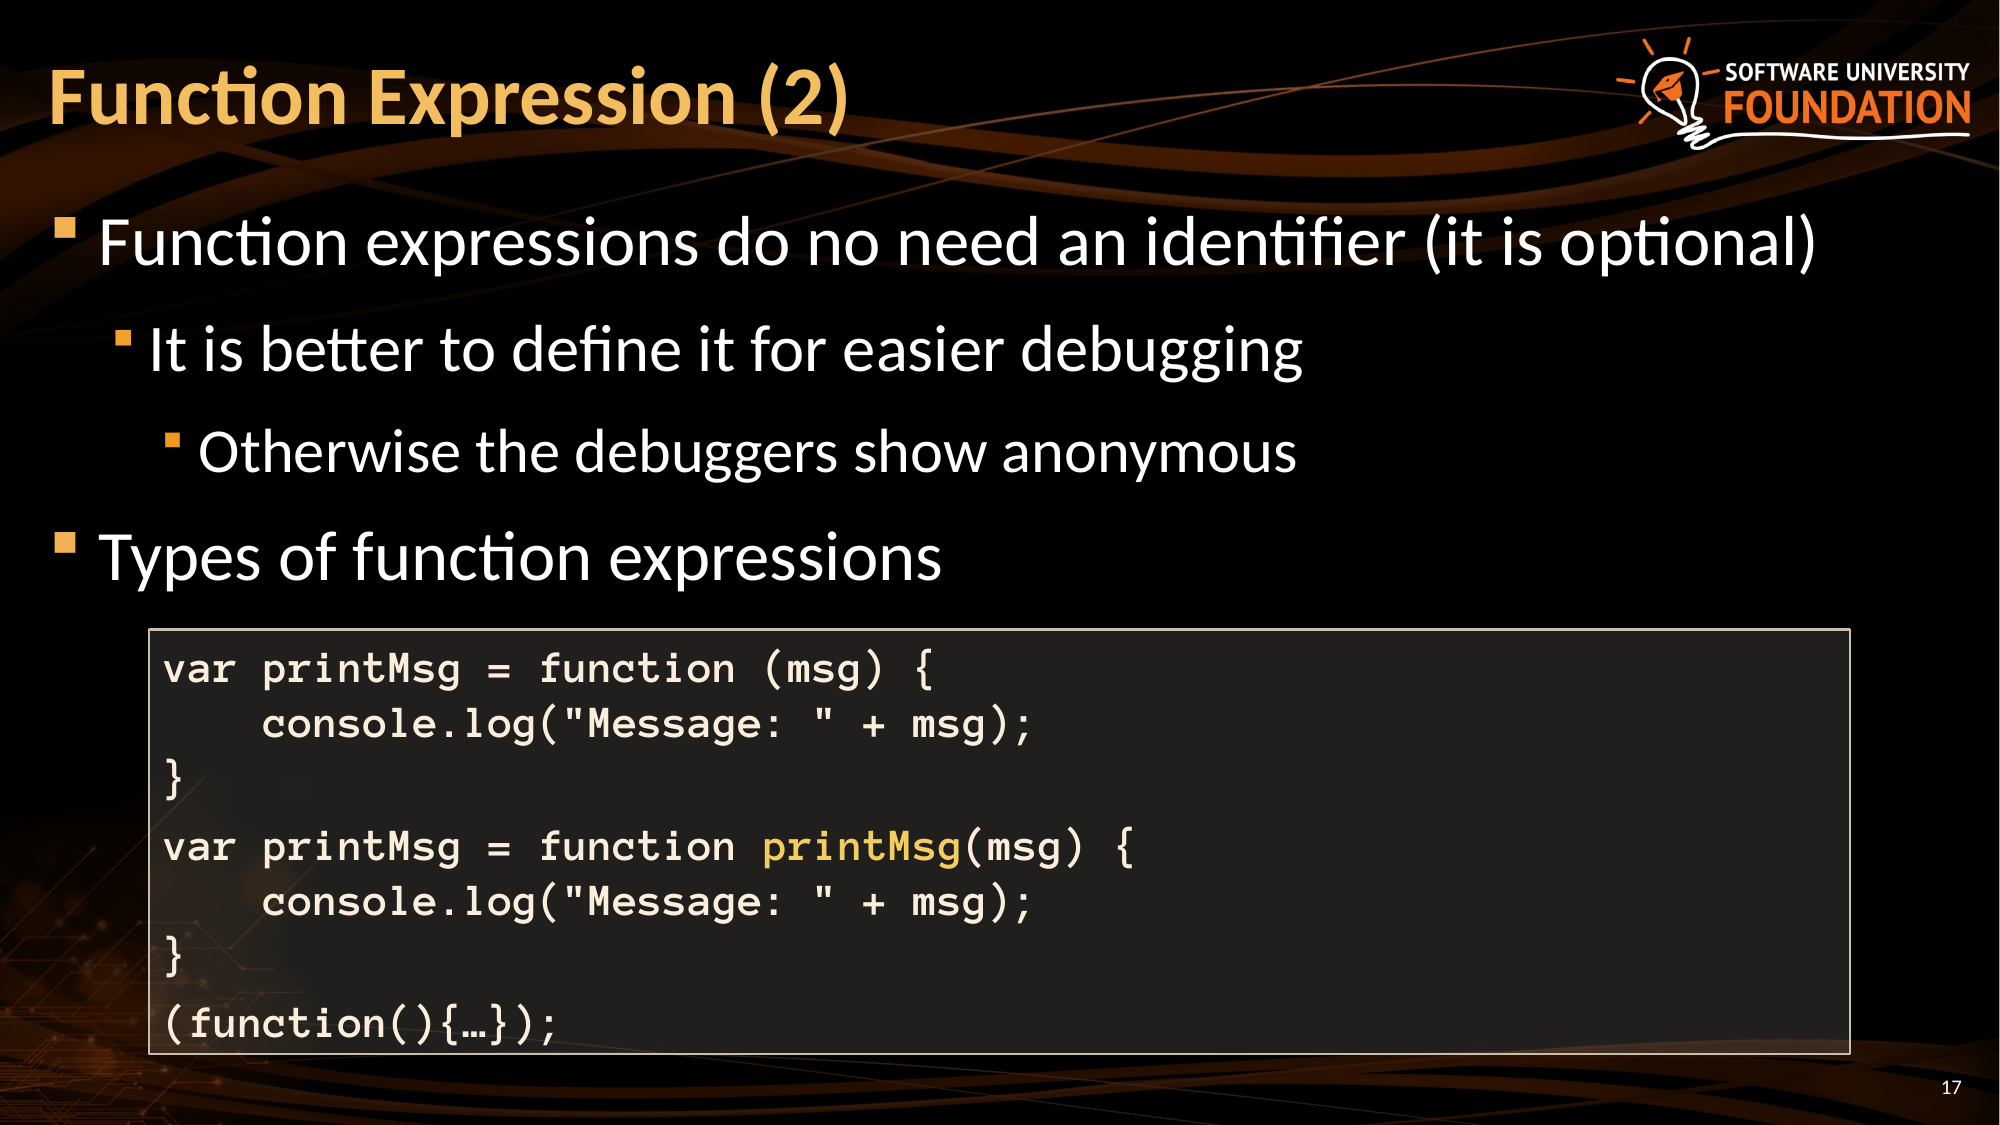

# Function Expression (2)
Function expressions do no need an identifier (it is optional)
It is better to define it for easier debugging
Otherwise the debuggers show anonymous
Types of function expressions
var printMsg = function (msg) {
    console.log("Message: " + msg);
}
var printMsg = function printMsg(msg) {
    console.log("Message: " + msg);
}
(function(){…});
17